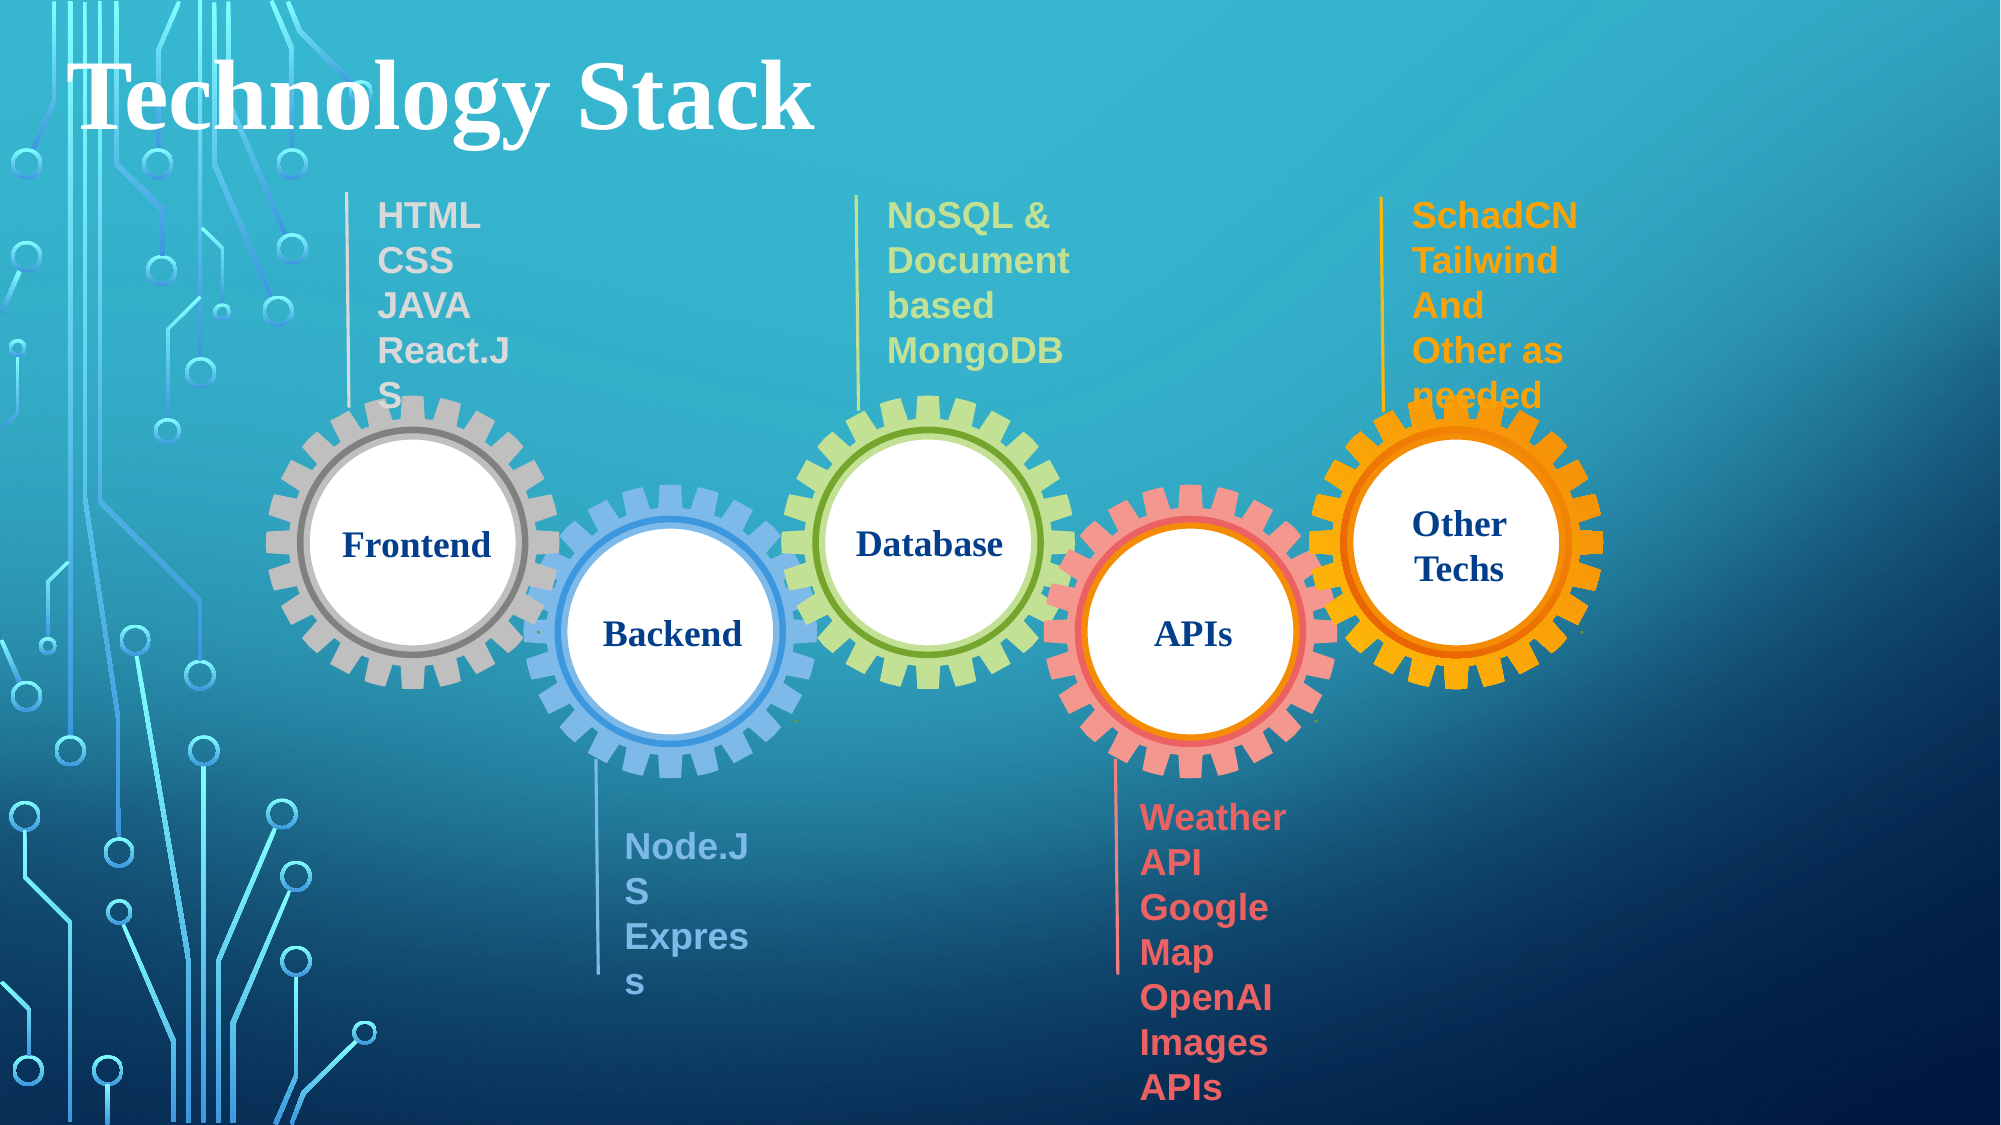

Technology Stack
HTML
CSS
JAVA
React.JS
NoSQL &
Document based
MongoDB
SchadCN
Tailwind
And
Other as needed

Other Techs
Database
Frontend
Backend
APIs
Weather API
Google Map
OpenAI
Images APIs
Node.JS
Express